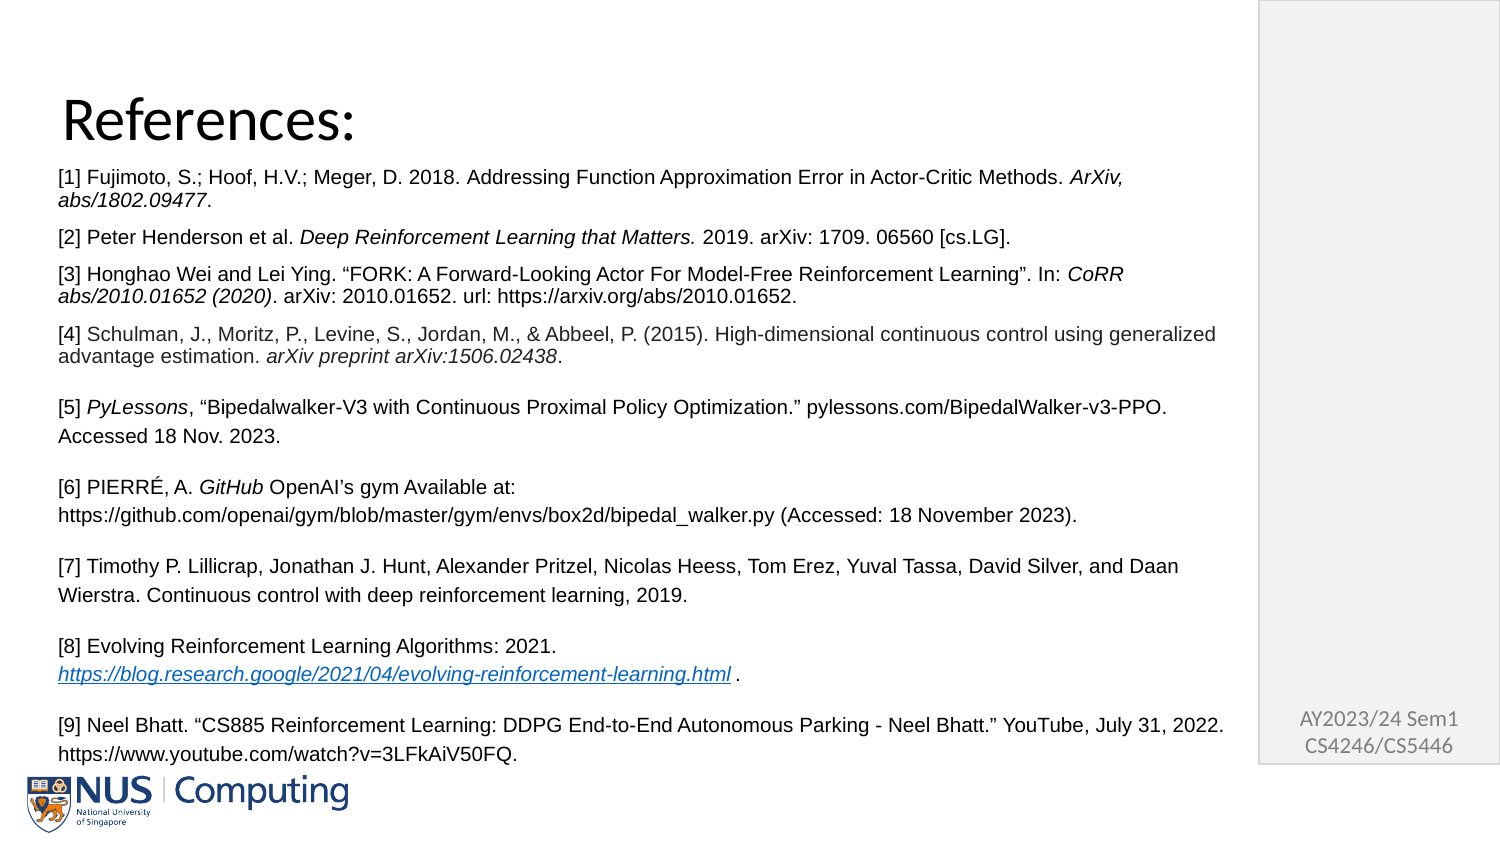

# References:
[1] Fujimoto, S.; Hoof, H.V.; Meger, D. 2018. Addressing Function Approximation Error in Actor-Critic Methods. ArXiv, abs/1802.09477.
[2] Peter Henderson et al. Deep Reinforcement Learning that Matters. 2019. arXiv: 1709. 06560 [cs.LG].
[3] Honghao Wei and Lei Ying. “FORK: A Forward-Looking Actor For Model-Free Reinforcement Learning”. In: CoRR abs/2010.01652 (2020). arXiv: 2010.01652. url: https://arxiv.org/abs/2010.01652.
[4] Schulman, J., Moritz, P., Levine, S., Jordan, M., & Abbeel, P. (2015). High-dimensional continuous control using generalized advantage estimation. arXiv preprint arXiv:1506.02438.
[5] PyLessons, “Bipedalwalker-V3 with Continuous Proximal Policy Optimization.” pylessons.com/BipedalWalker-v3-PPO. Accessed 18 Nov. 2023.
[6] PIERRÉ, A. GitHub OpenAI’s gym Available at: https://github.com/openai/gym/blob/master/gym/envs/box2d/bipedal_walker.py (Accessed: 18 November 2023).
[7] Timothy P. Lillicrap, Jonathan J. Hunt, Alexander Pritzel, Nicolas Heess, Tom Erez, Yuval Tassa, David Silver, and Daan Wierstra. Continuous control with deep reinforcement learning, 2019.
[8] Evolving Reinforcement Learning Algorithms: 2021. https://blog.research.google/2021/04/evolving-reinforcement-learning.html.
[9] Neel Bhatt. “CS885 Reinforcement Learning: DDPG End-to-End Autonomous Parking - Neel Bhatt.” YouTube, July 31, 2022. https://www.youtube.com/watch?v=3LFkAiV50FQ.